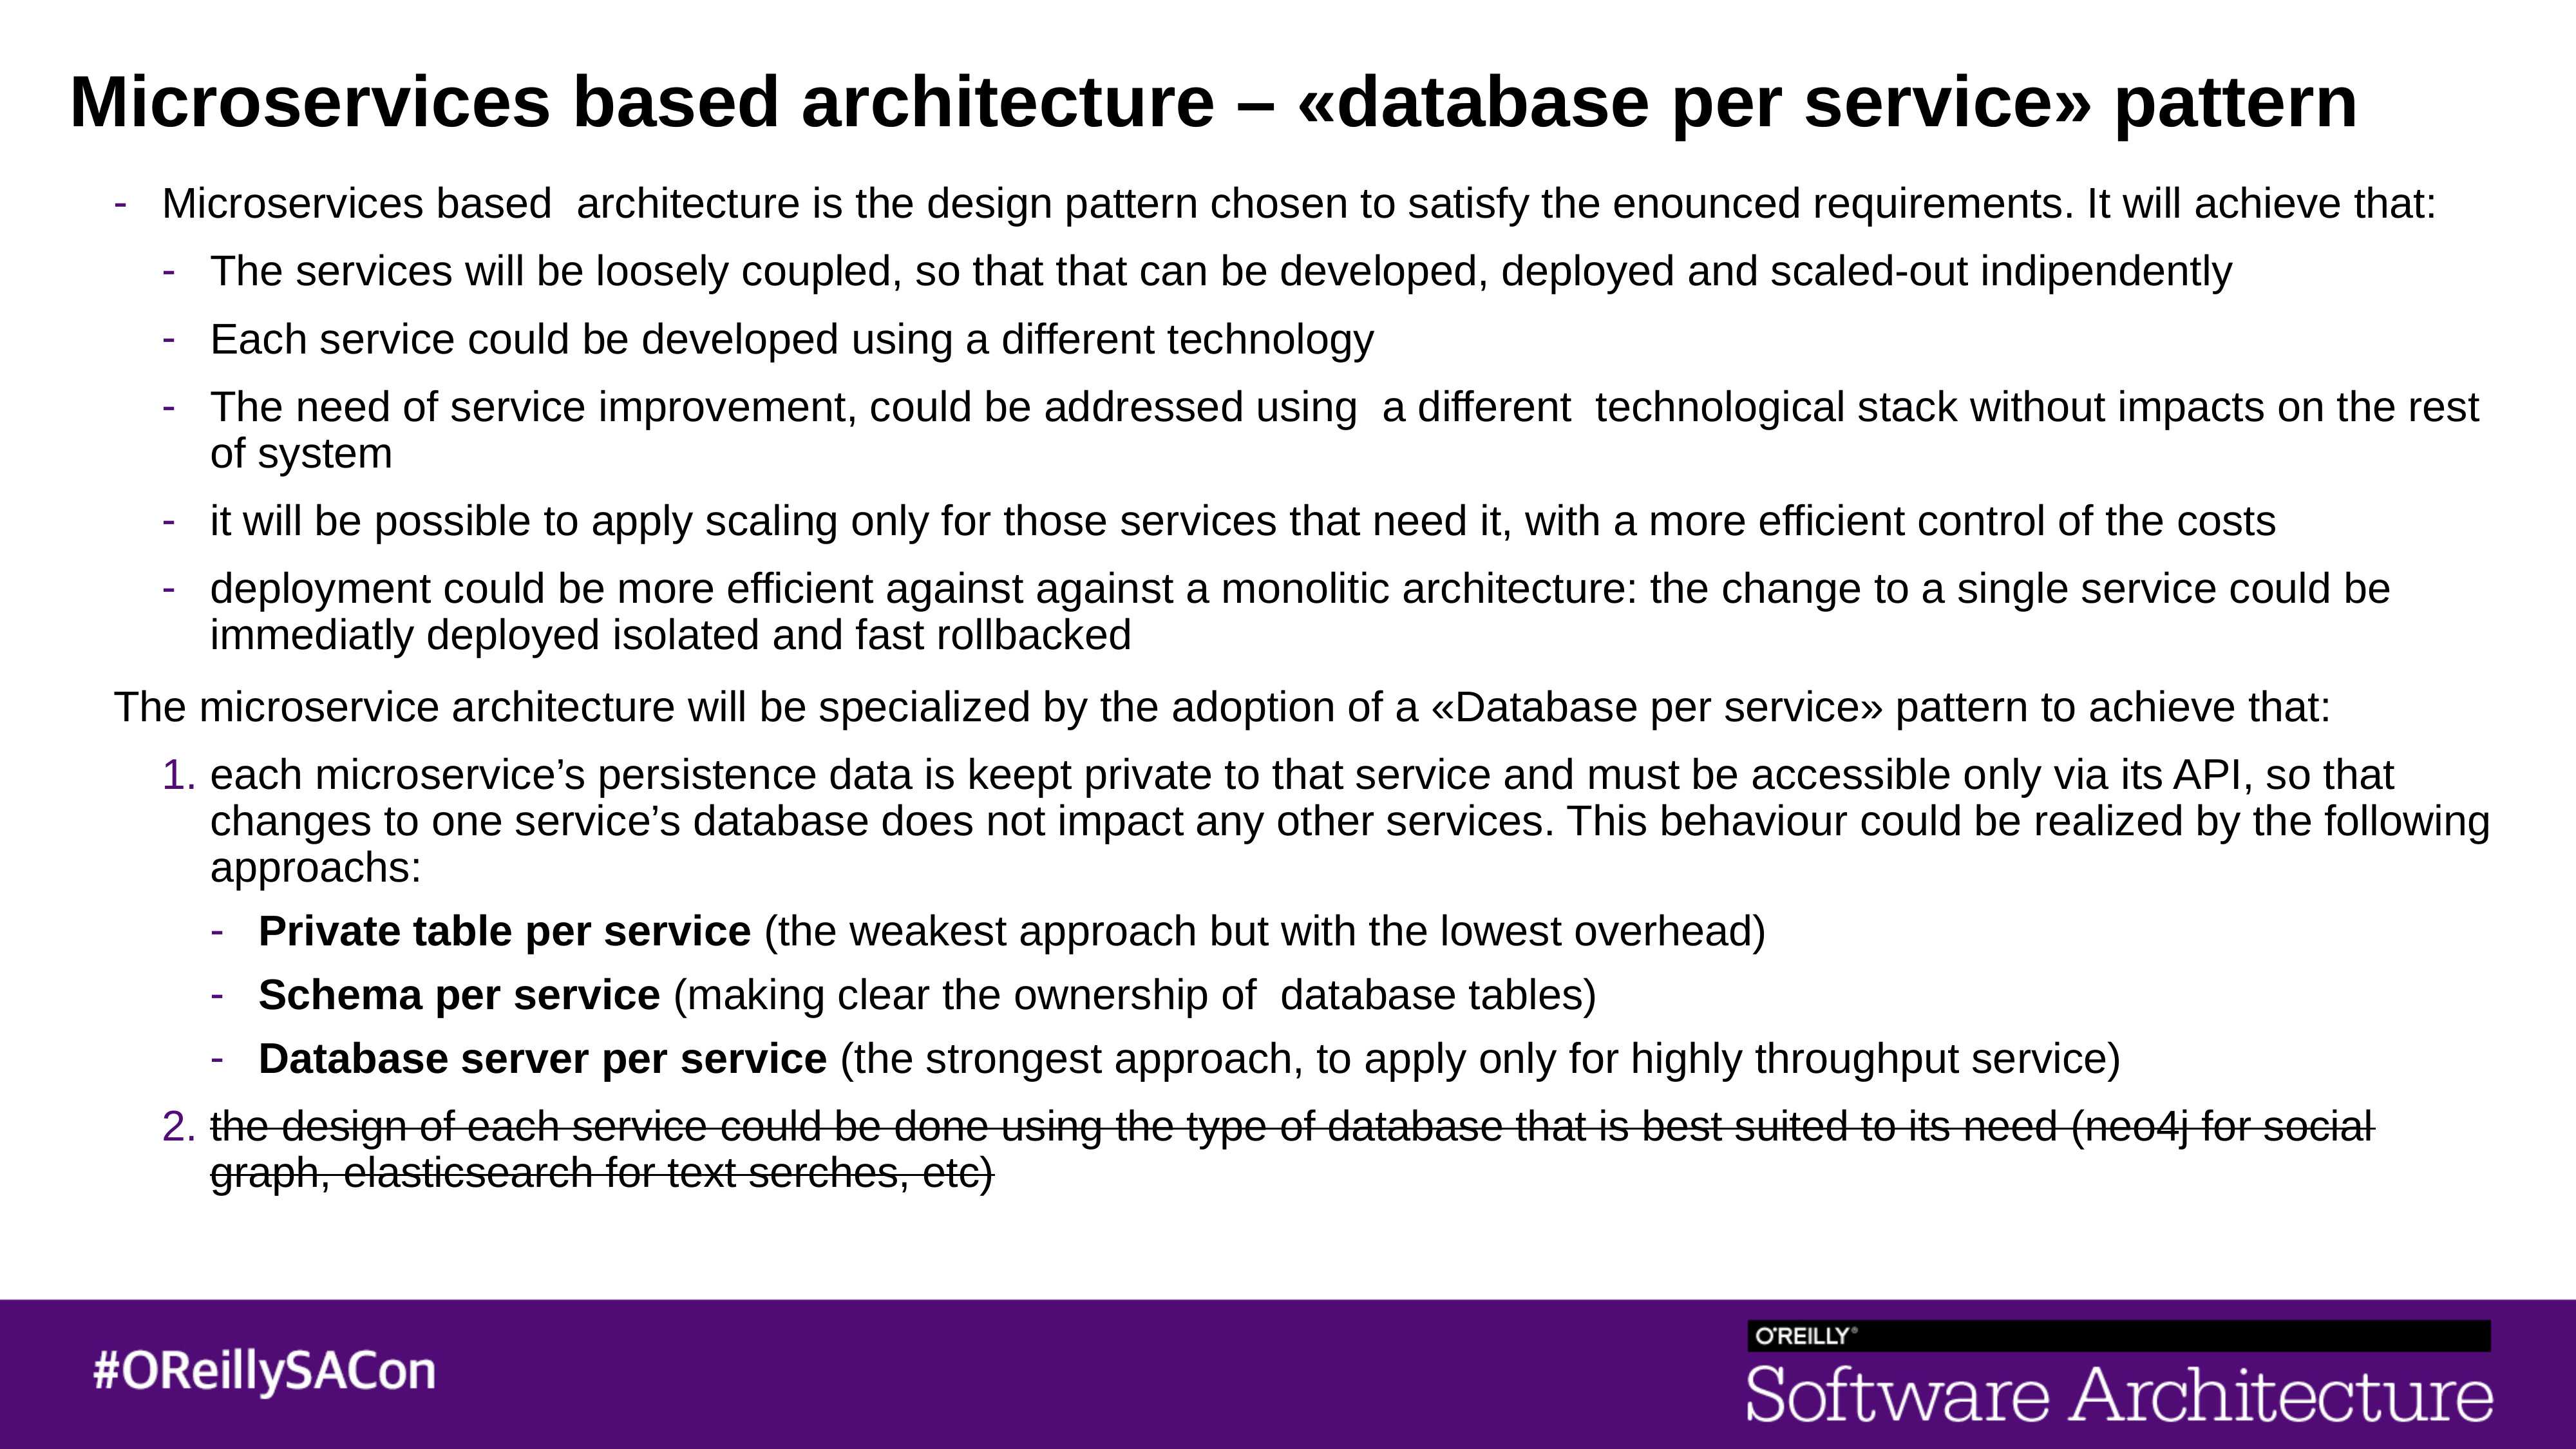

# Microservices based architecture – «database per service» pattern
Microservices based  architecture is the design pattern chosen to satisfy the enounced requirements. It will achieve that:
The services will be loosely coupled, so that that can be developed, deployed and scaled-out indipendently
Each service could be developed using a different technology
The need of service improvement, could be addressed using  a different  technological stack without impacts on the rest of system
it will be possible to apply scaling only for those services that need it, with a more efficient control of the costs
deployment could be more efficient against against a monolitic architecture: the change to a single service could be immediatly deployed isolated and fast rollbacked
The microservice architecture will be specialized by the adoption of a «Database per service» pattern to achieve that:
each microservice’s persistence data is keept private to that service and must be accessible only via its API, so that changes to one service’s database does not impact any other services. This behaviour could be realized by the following approachs:
Private table per service (the weakest approach but with the lowest overhead)
Schema per service (making clear the ownership of  database tables)
Database server per service (the strongest approach, to apply only for highly throughput service)
the design of each service could be done using the type of database that is best suited to its need (neo4j for social graph, elasticsearch for text serches, etc)